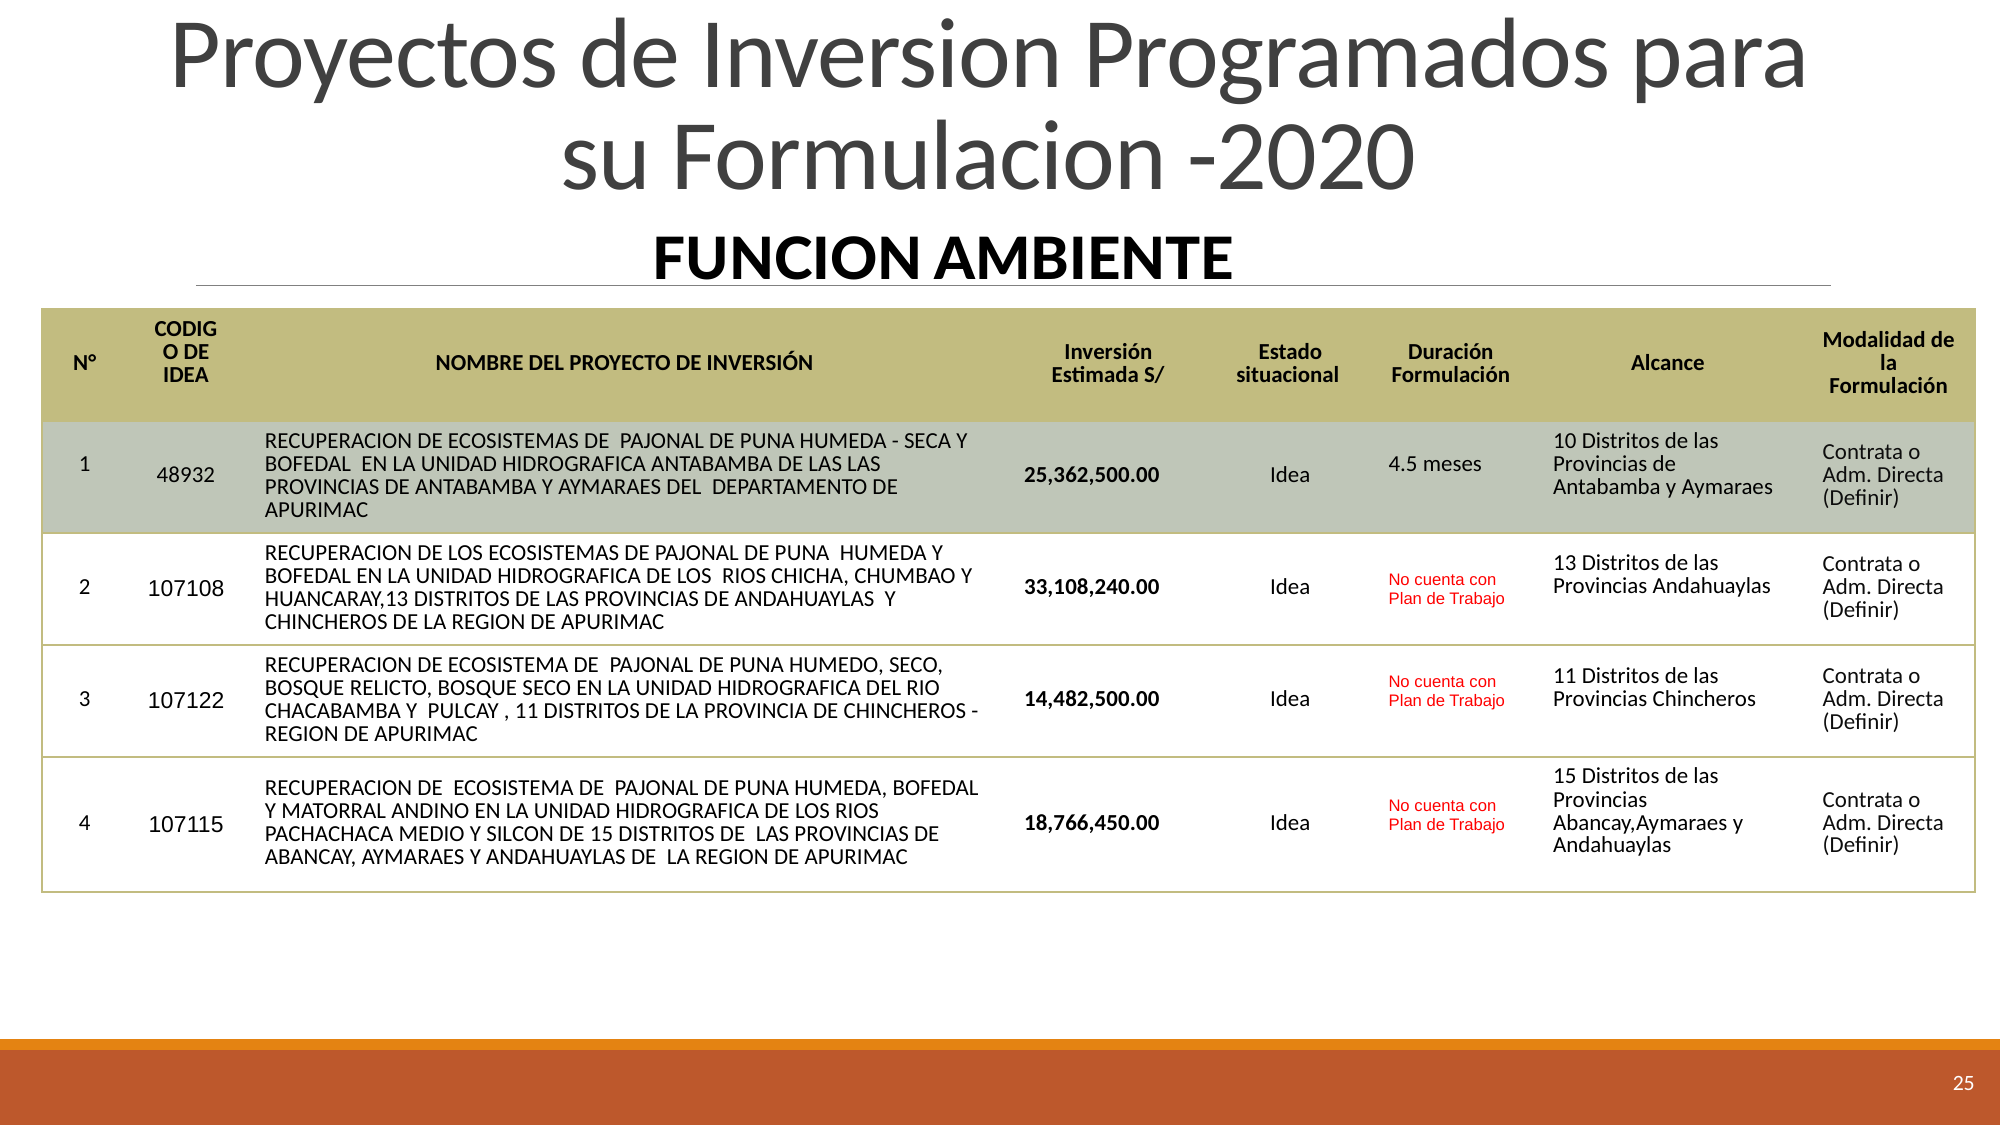

# Proyectos de Inversion Programados para su Formulacion -2020
FUNCION AMBIENTE
| N° | CODIGO DE IDEA | NOMBRE DEL PROYECTO DE INVERSIÓN | Inversión Estimada S/ | Estado situacional | Duración Formulación | Alcance | Modalidad de la Formulación |
| --- | --- | --- | --- | --- | --- | --- | --- |
| 1 | 48932 | RECUPERACION DE ECOSISTEMAS DE PAJONAL DE PUNA HUMEDA - SECA Y BOFEDAL EN LA UNIDAD HIDROGRAFICA ANTABAMBA DE LAS LAS PROVINCIAS DE ANTABAMBA Y AYMARAES DEL DEPARTAMENTO DE APURIMAC | 25,362,500.00 | Idea | 4.5 meses | 10 Distritos de las Provincias de Antabamba y Aymaraes | Contrata o Adm. Directa (Definir) |
| 2 | 107108 | RECUPERACION DE LOS ECOSISTEMAS DE PAJONAL DE PUNA HUMEDA Y BOFEDAL EN LA UNIDAD HIDROGRAFICA DE LOS RIOS CHICHA, CHUMBAO Y HUANCARAY,13 DISTRITOS DE LAS PROVINCIAS DE ANDAHUAYLAS Y CHINCHEROS DE LA REGION DE APURIMAC | 33,108,240.00 | Idea | No cuenta con Plan de Trabajo | 13 Distritos de las Provincias Andahuaylas | Contrata o Adm. Directa (Definir) |
| 3 | 107122 | RECUPERACION DE ECOSISTEMA DE PAJONAL DE PUNA HUMEDO, SECO, BOSQUE RELICTO, BOSQUE SECO EN LA UNIDAD HIDROGRAFICA DEL RIO CHACABAMBA Y PULCAY , 11 DISTRITOS DE LA PROVINCIA DE CHINCHEROS - REGION DE APURIMAC | 14,482,500.00 | Idea | No cuenta con Plan de Trabajo | 11 Distritos de las Provincias Chincheros | Contrata o Adm. Directa (Definir) |
| 4 | 107115 | RECUPERACION DE ECOSISTEMA DE PAJONAL DE PUNA HUMEDA, BOFEDAL Y MATORRAL ANDINO EN LA UNIDAD HIDROGRAFICA DE LOS RIOS PACHACHACA MEDIO Y SILCON DE 15 DISTRITOS DE LAS PROVINCIAS DE ABANCAY, AYMARAES Y ANDAHUAYLAS DE LA REGION DE APURIMAC | 18,766,450.00 | Idea | No cuenta con Plan de Trabajo | 15 Distritos de las Provincias Abancay,Aymaraes y Andahuaylas | Contrata o Adm. Directa (Definir) |
25